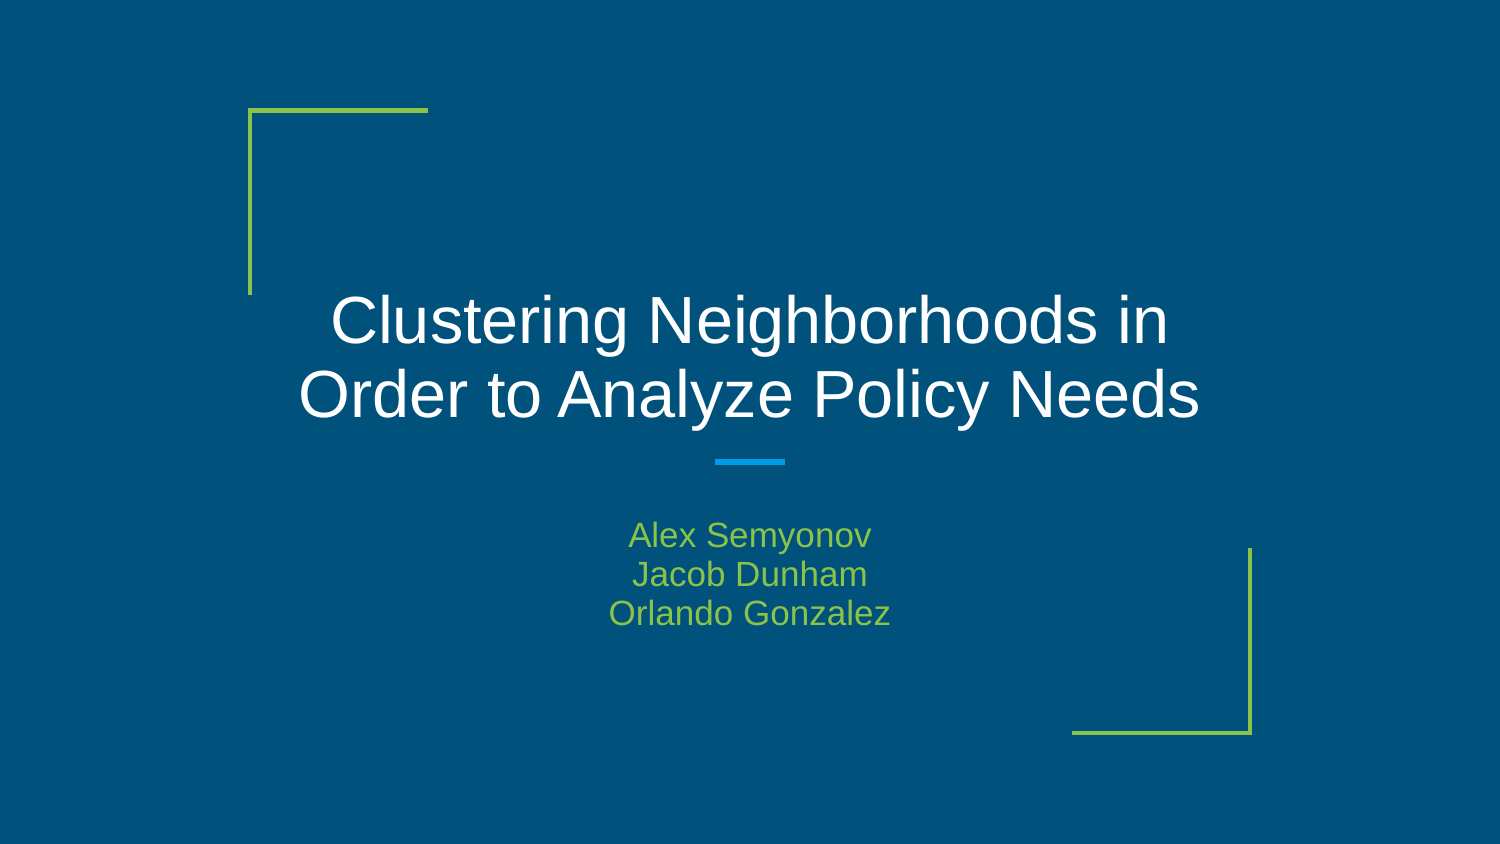

# Clustering Neighborhoods in Order to Analyze Policy Needs
Alex Semyonov
Jacob Dunham
Orlando Gonzalez